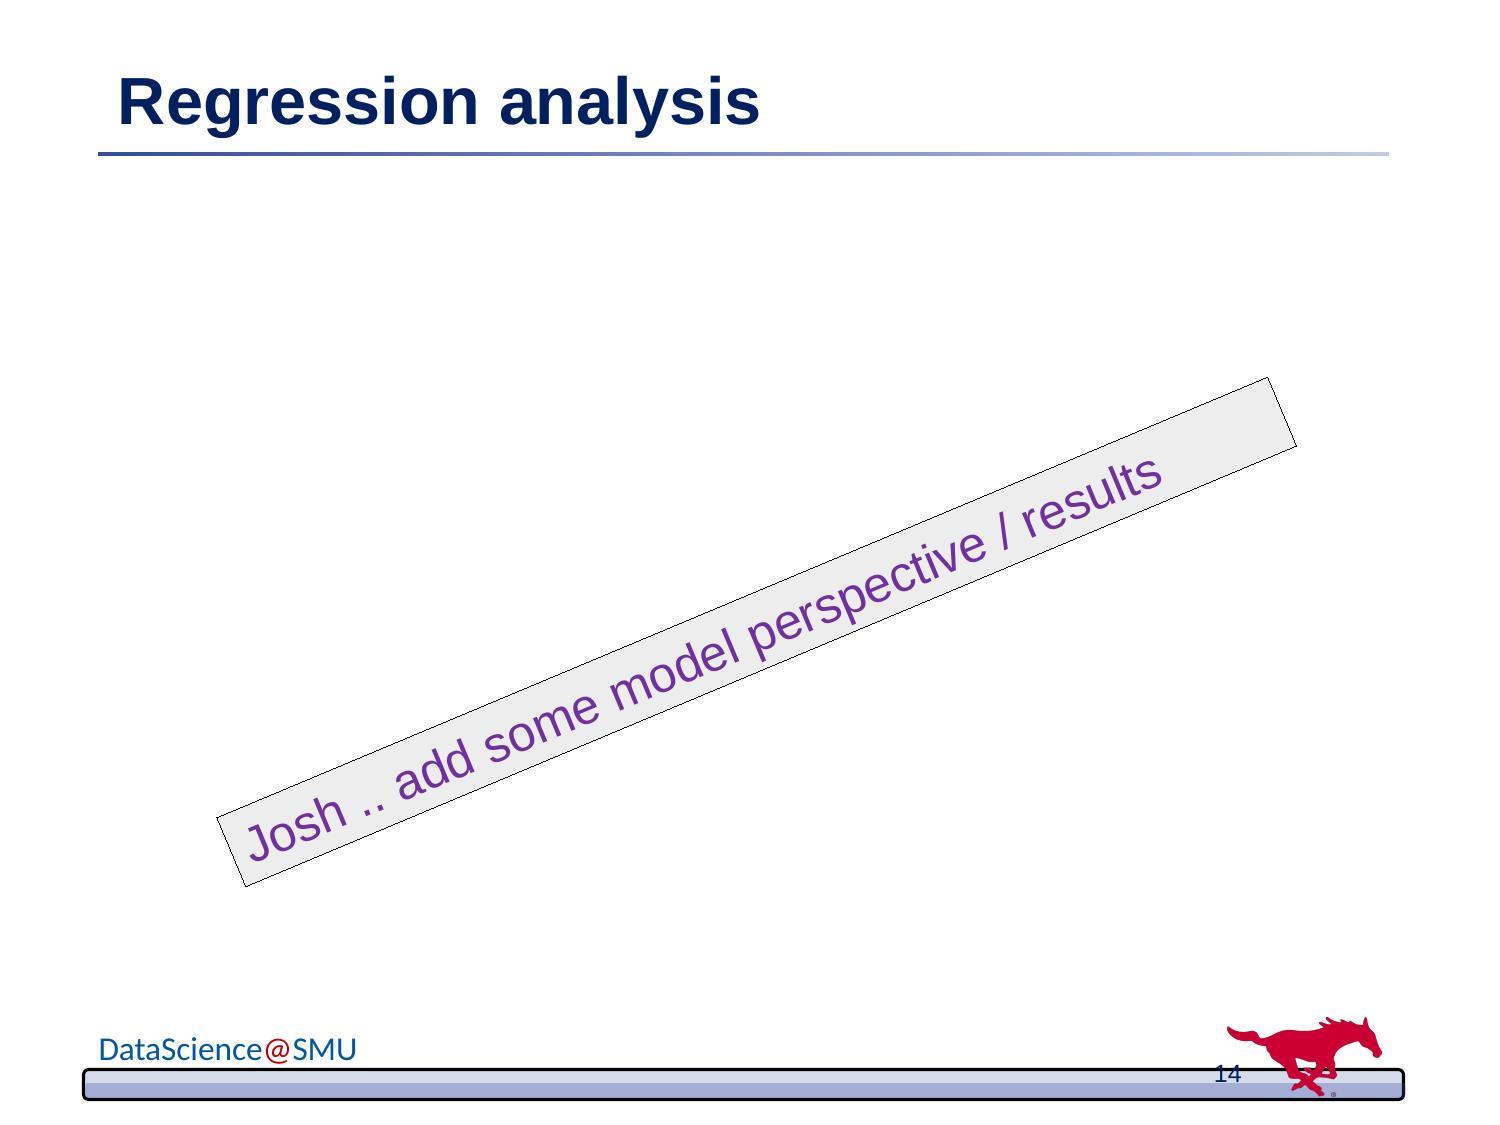

Regression analysis

Josh .. add some model perspective / results
14